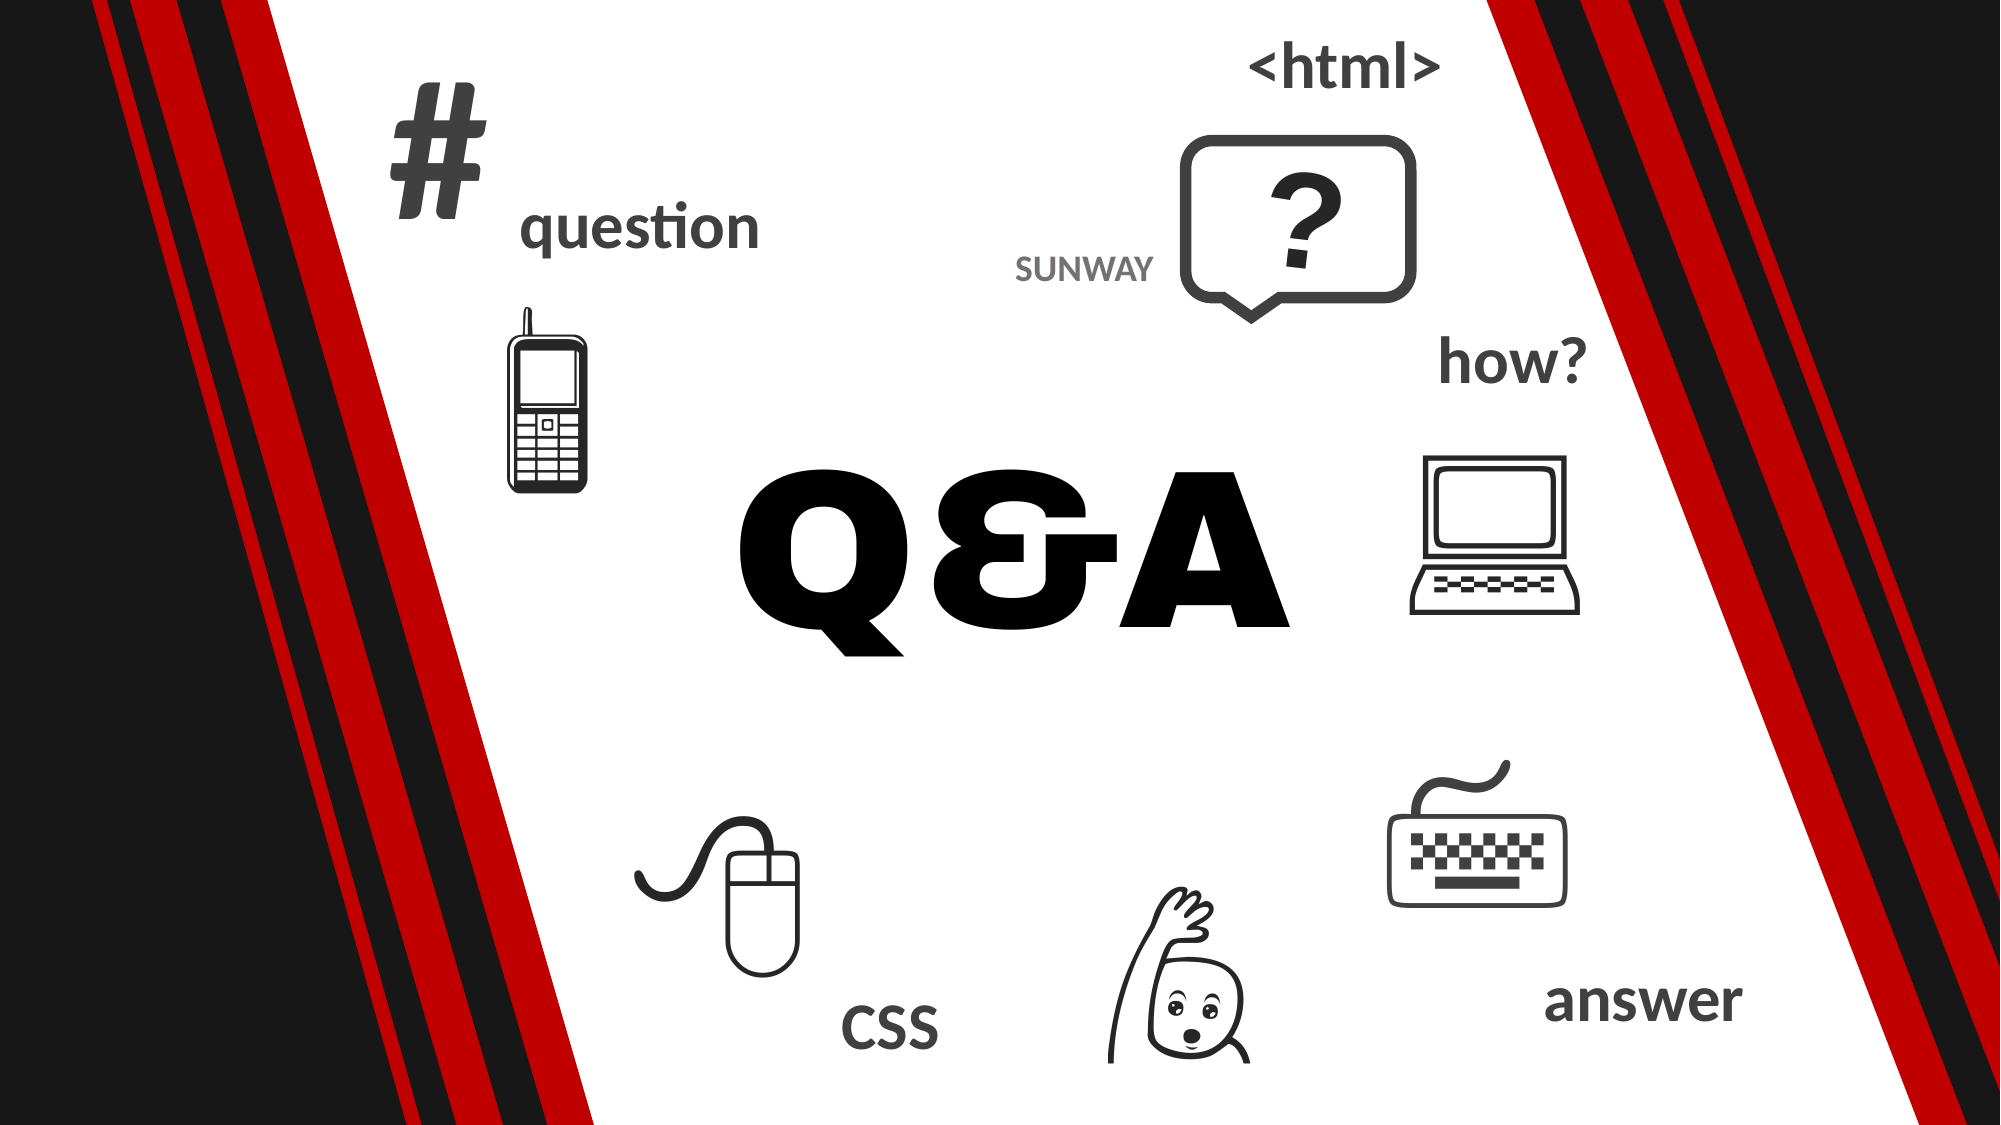

#
<html>
?

question
SUNWAY
📱
how?
🖳
Q&A
🖮
🖰
🙋
answer
CSS